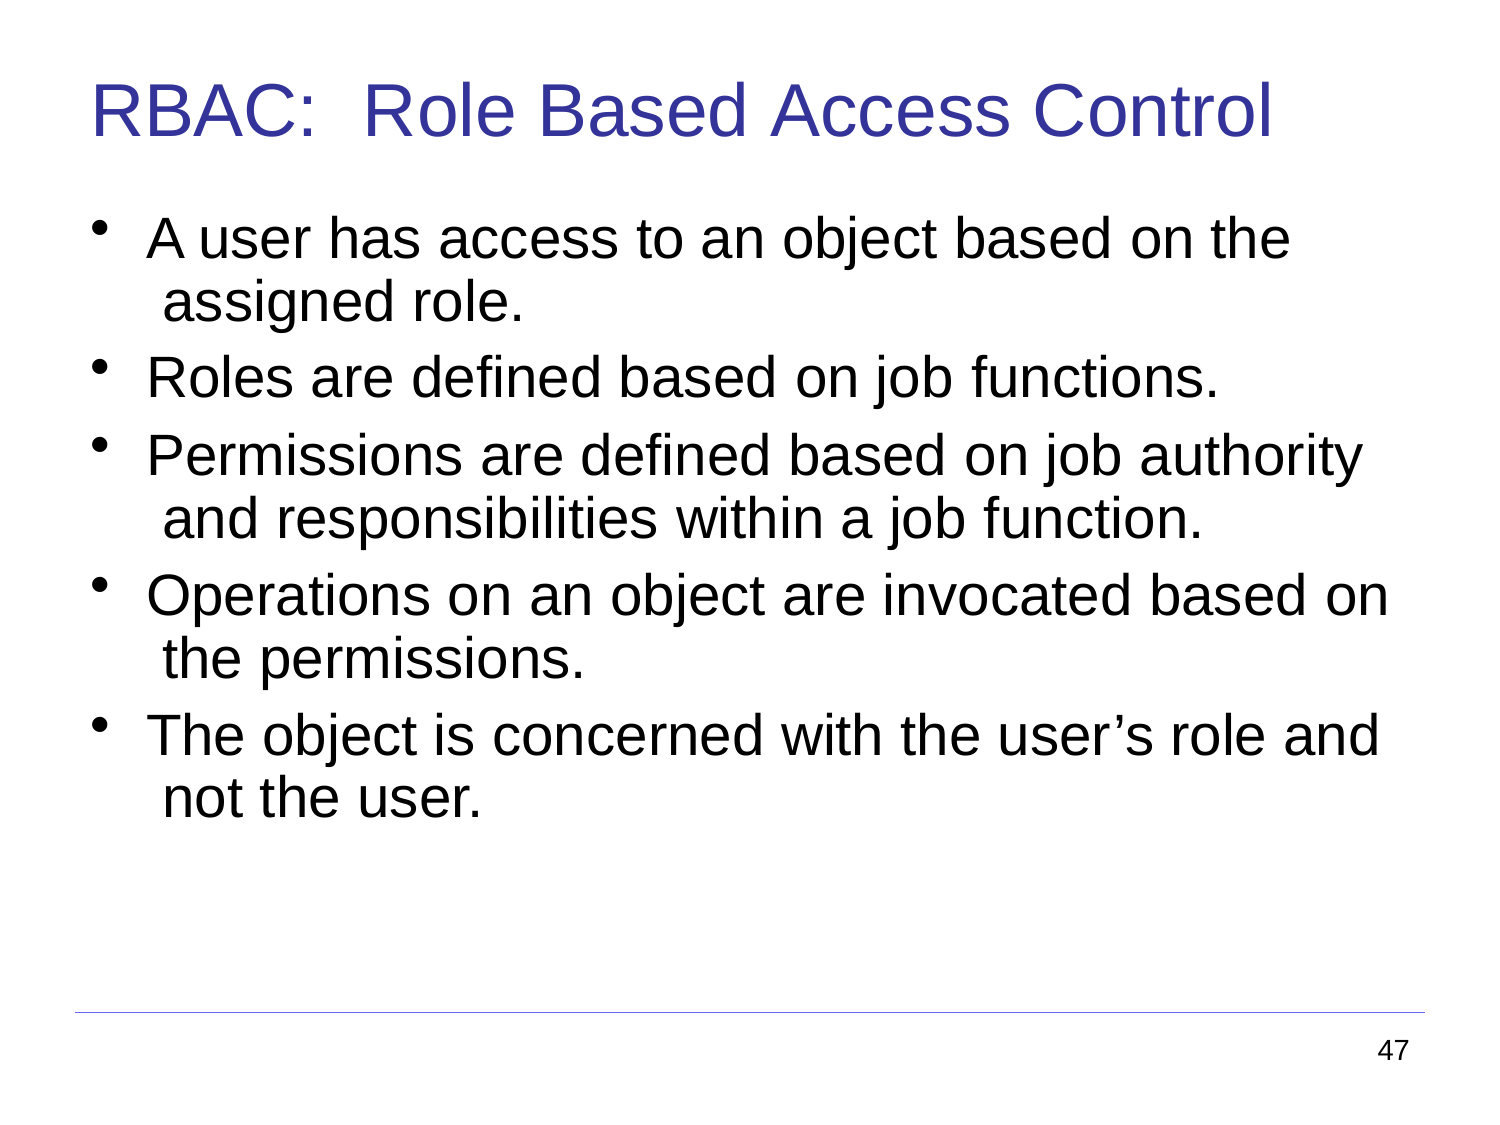

# RBAC:	Role Based Access Control
A user has access to an object based on the  assigned role.
Roles are defined based on job functions.
Permissions are defined based on job authority  and responsibilities within a job function.
Operations on an object are invocated based on  the permissions.
The object is concerned with the user’s role and  not the user.

47